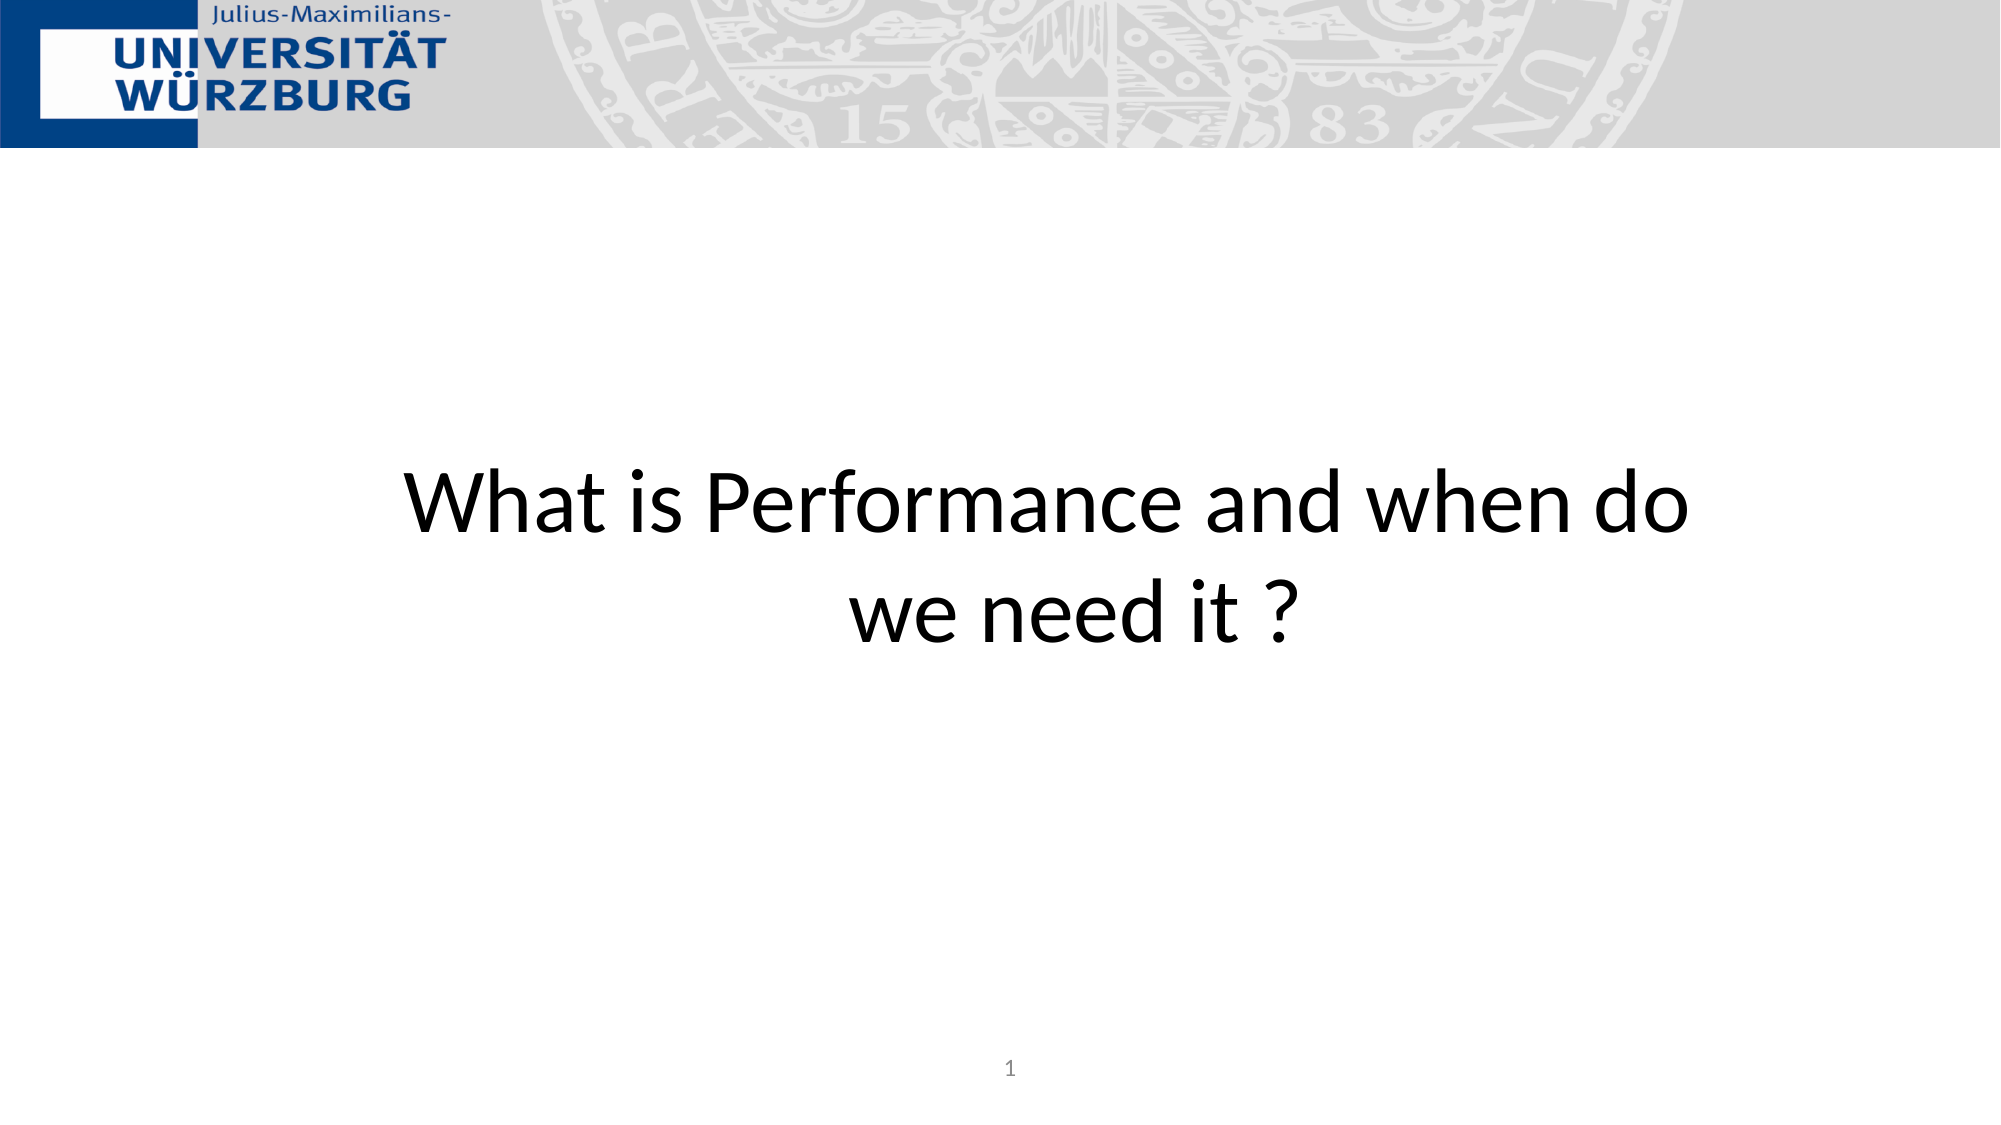

# What is Performance and when do we need it ?
1